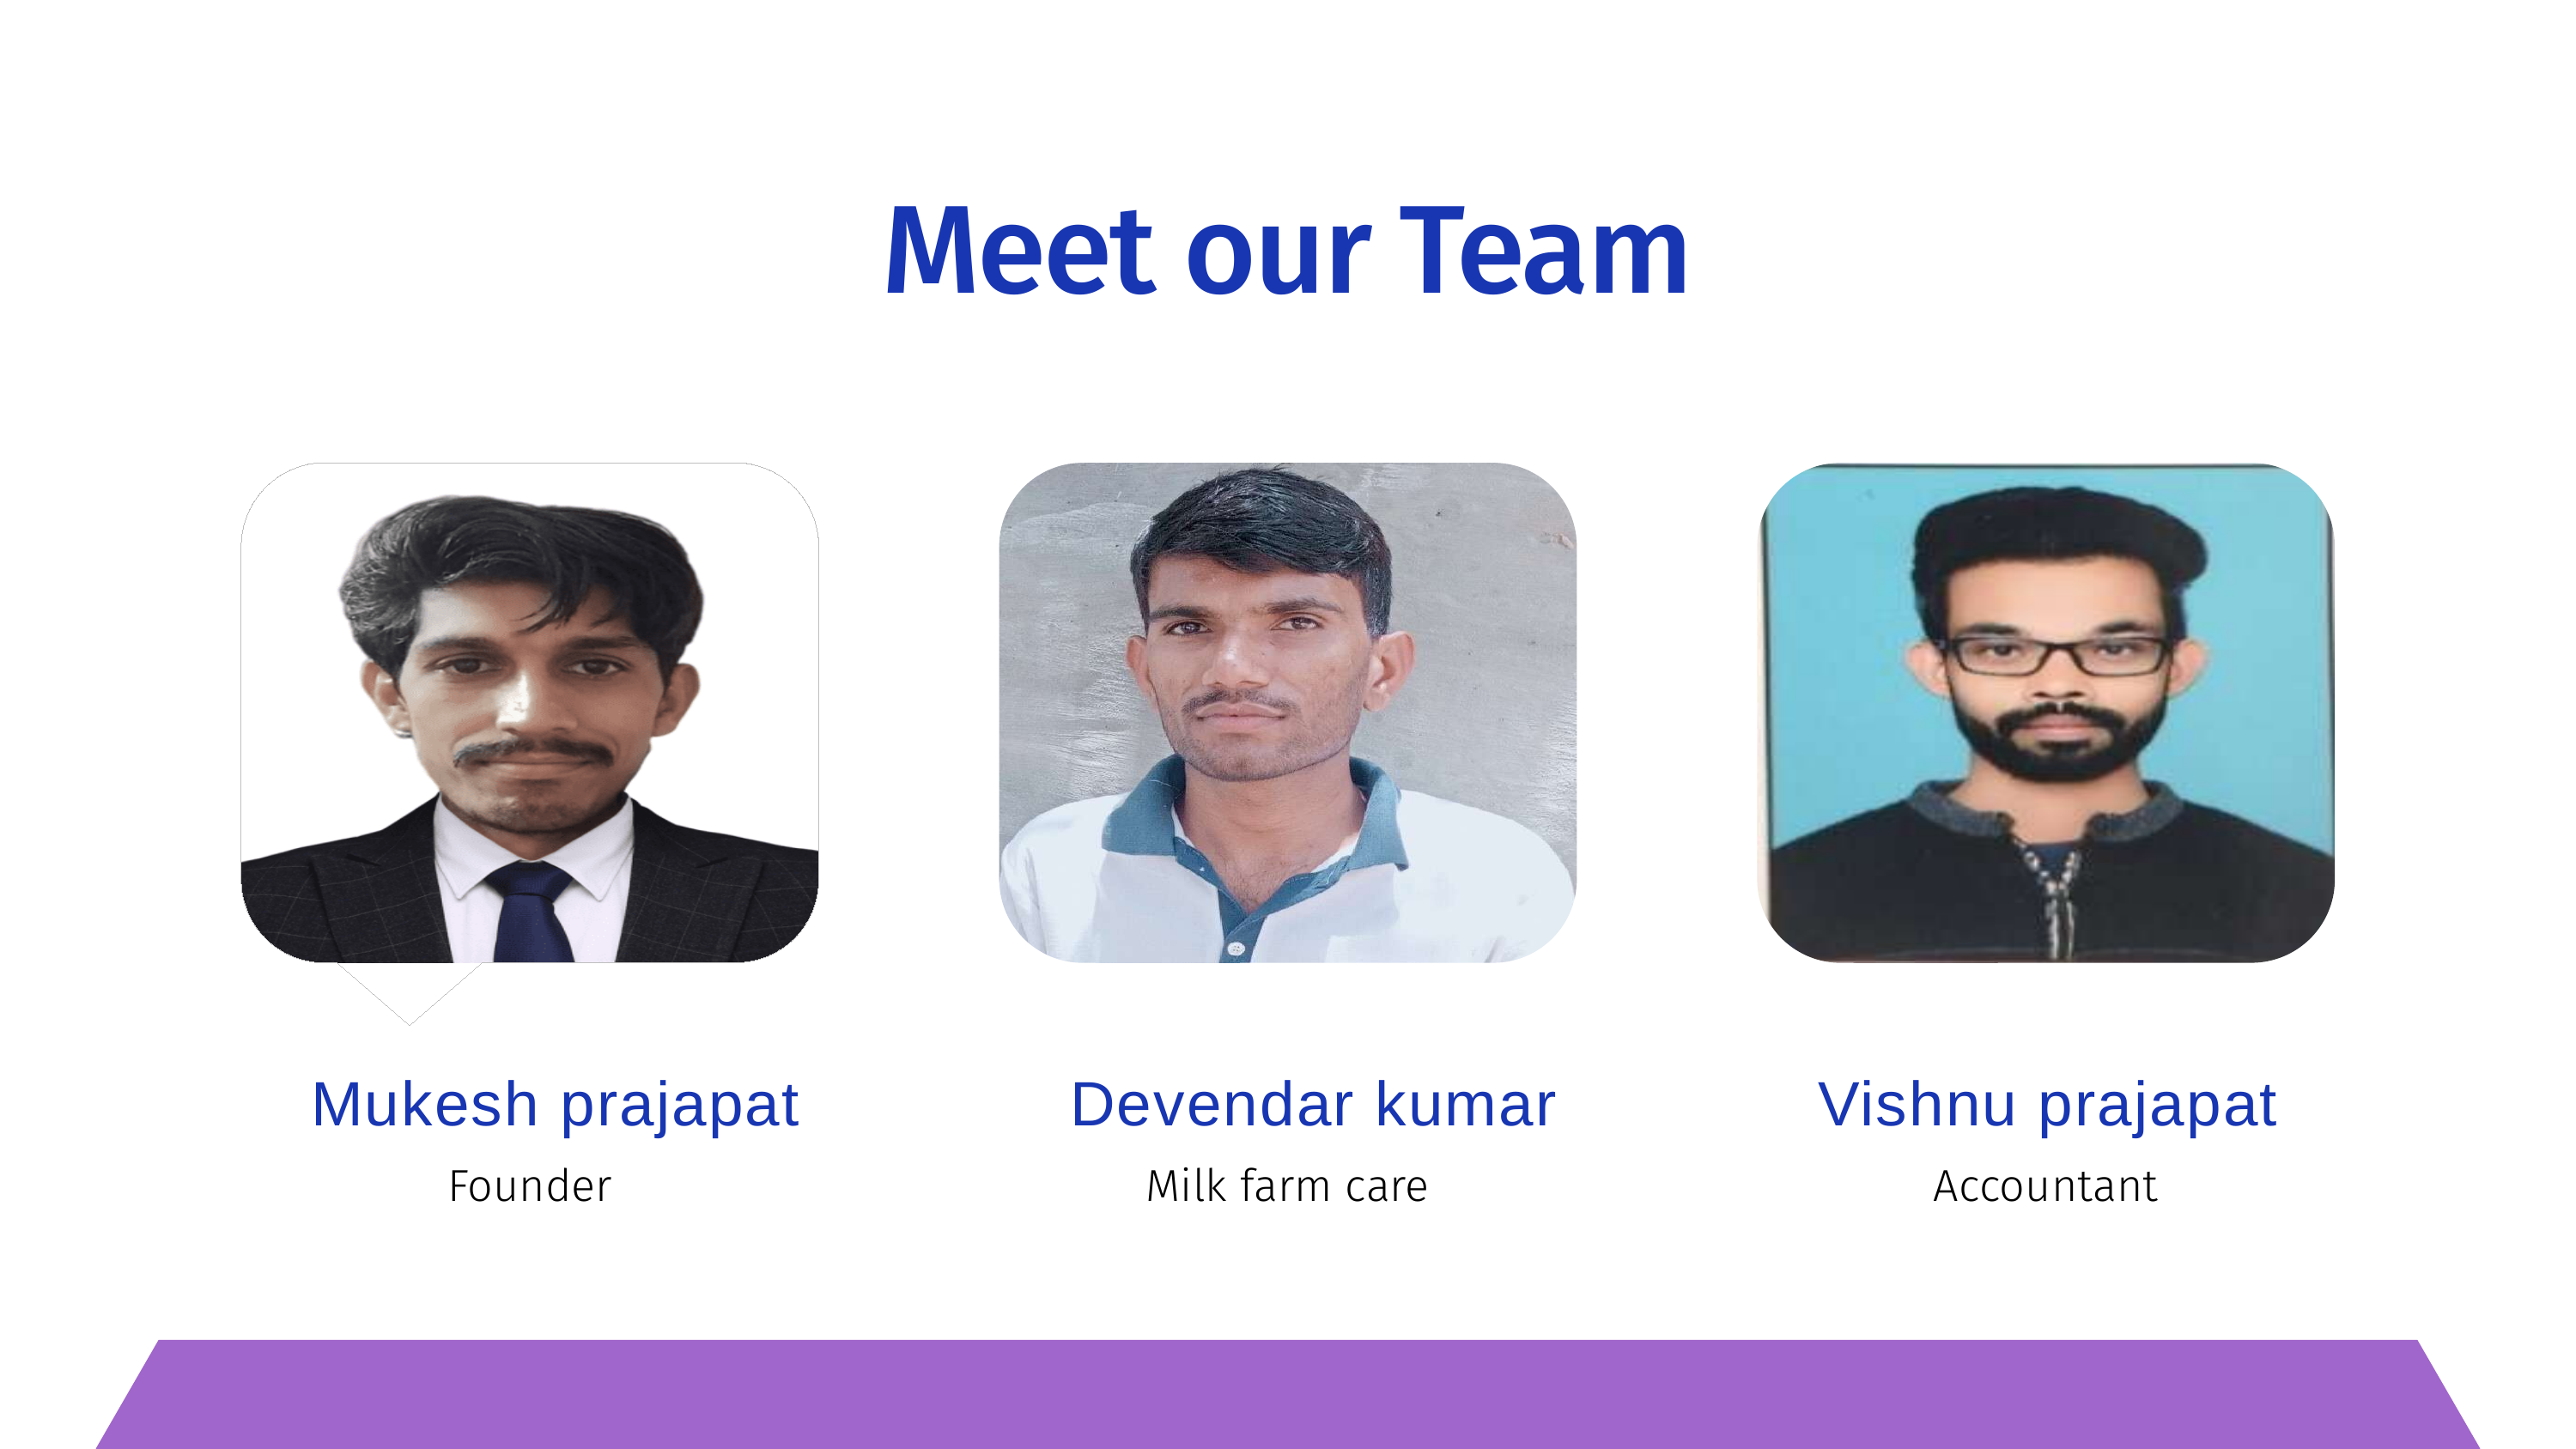

Meet our Team

Mukesh prajapat
Founder
Devendar kumar
Milk farm care
Vishnu prajapat
Accountant